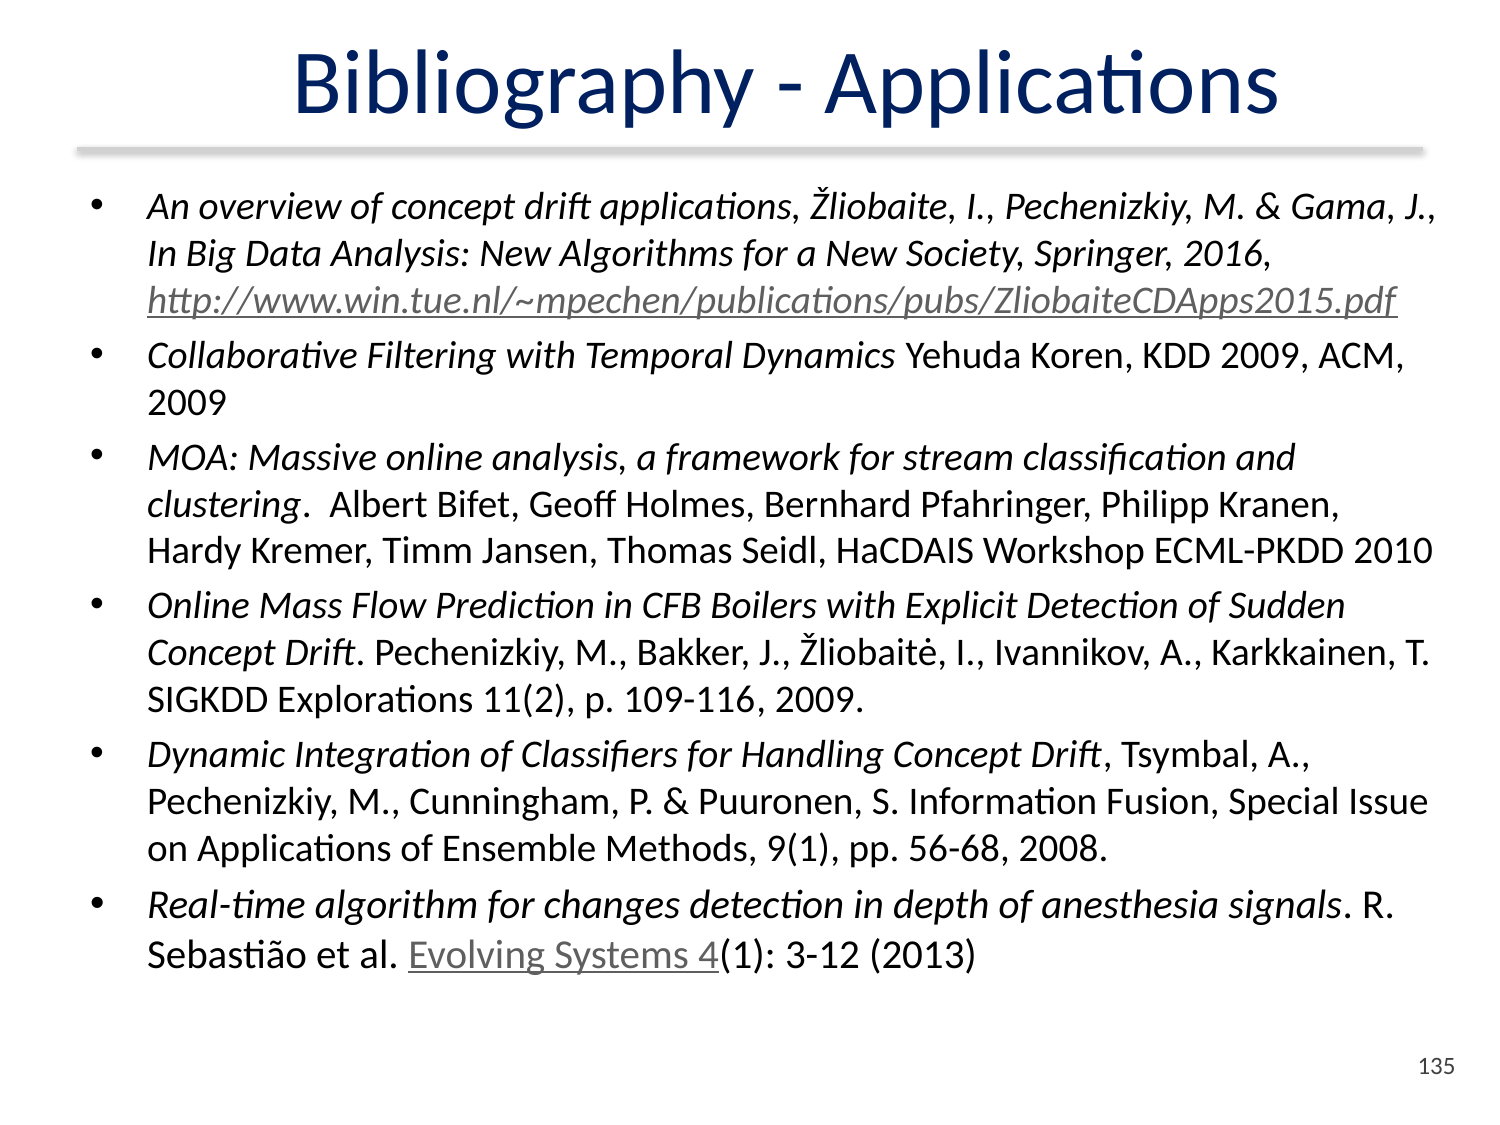

# Bibliography - Applications
An overview of concept drift applications, Žliobaite, I., Pechenizkiy, M. & Gama, J., In Big Data Analysis: New Algorithms for a New Society, Springer, 2016, http://www.win.tue.nl/~mpechen/publications/pubs/ZliobaiteCDApps2015.pdf
Collaborative Filtering with Temporal Dynamics Yehuda Koren, KDD 2009, ACM, 2009
MOA: Massive online analysis, a framework for stream classification and clustering.  Albert Bifet, Geoff Holmes, Bernhard Pfahringer, Philipp Kranen, Hardy Kremer, Timm Jansen, Thomas Seidl, HaCDAIS Workshop ECML-PKDD 2010
Online Mass Flow Prediction in CFB Boilers with Explicit Detection of Sudden Concept Drift. Pechenizkiy, M., Bakker, J., Žliobaitė, I., Ivannikov, A., Karkkainen, T. SIGKDD Explorations 11(2), p. 109-116, 2009.
Dynamic Integration of Classifiers for Handling Concept Drift, Tsymbal, A., Pechenizkiy, M., Cunningham, P. & Puuronen, S. Information Fusion, Special Issue on Applications of Ensemble Methods, 9(1), pp. 56-68, 2008.
Real-time algorithm for changes detection in depth of anesthesia signals. R. Sebastião et al. Evolving Systems 4(1): 3-12 (2013)
135